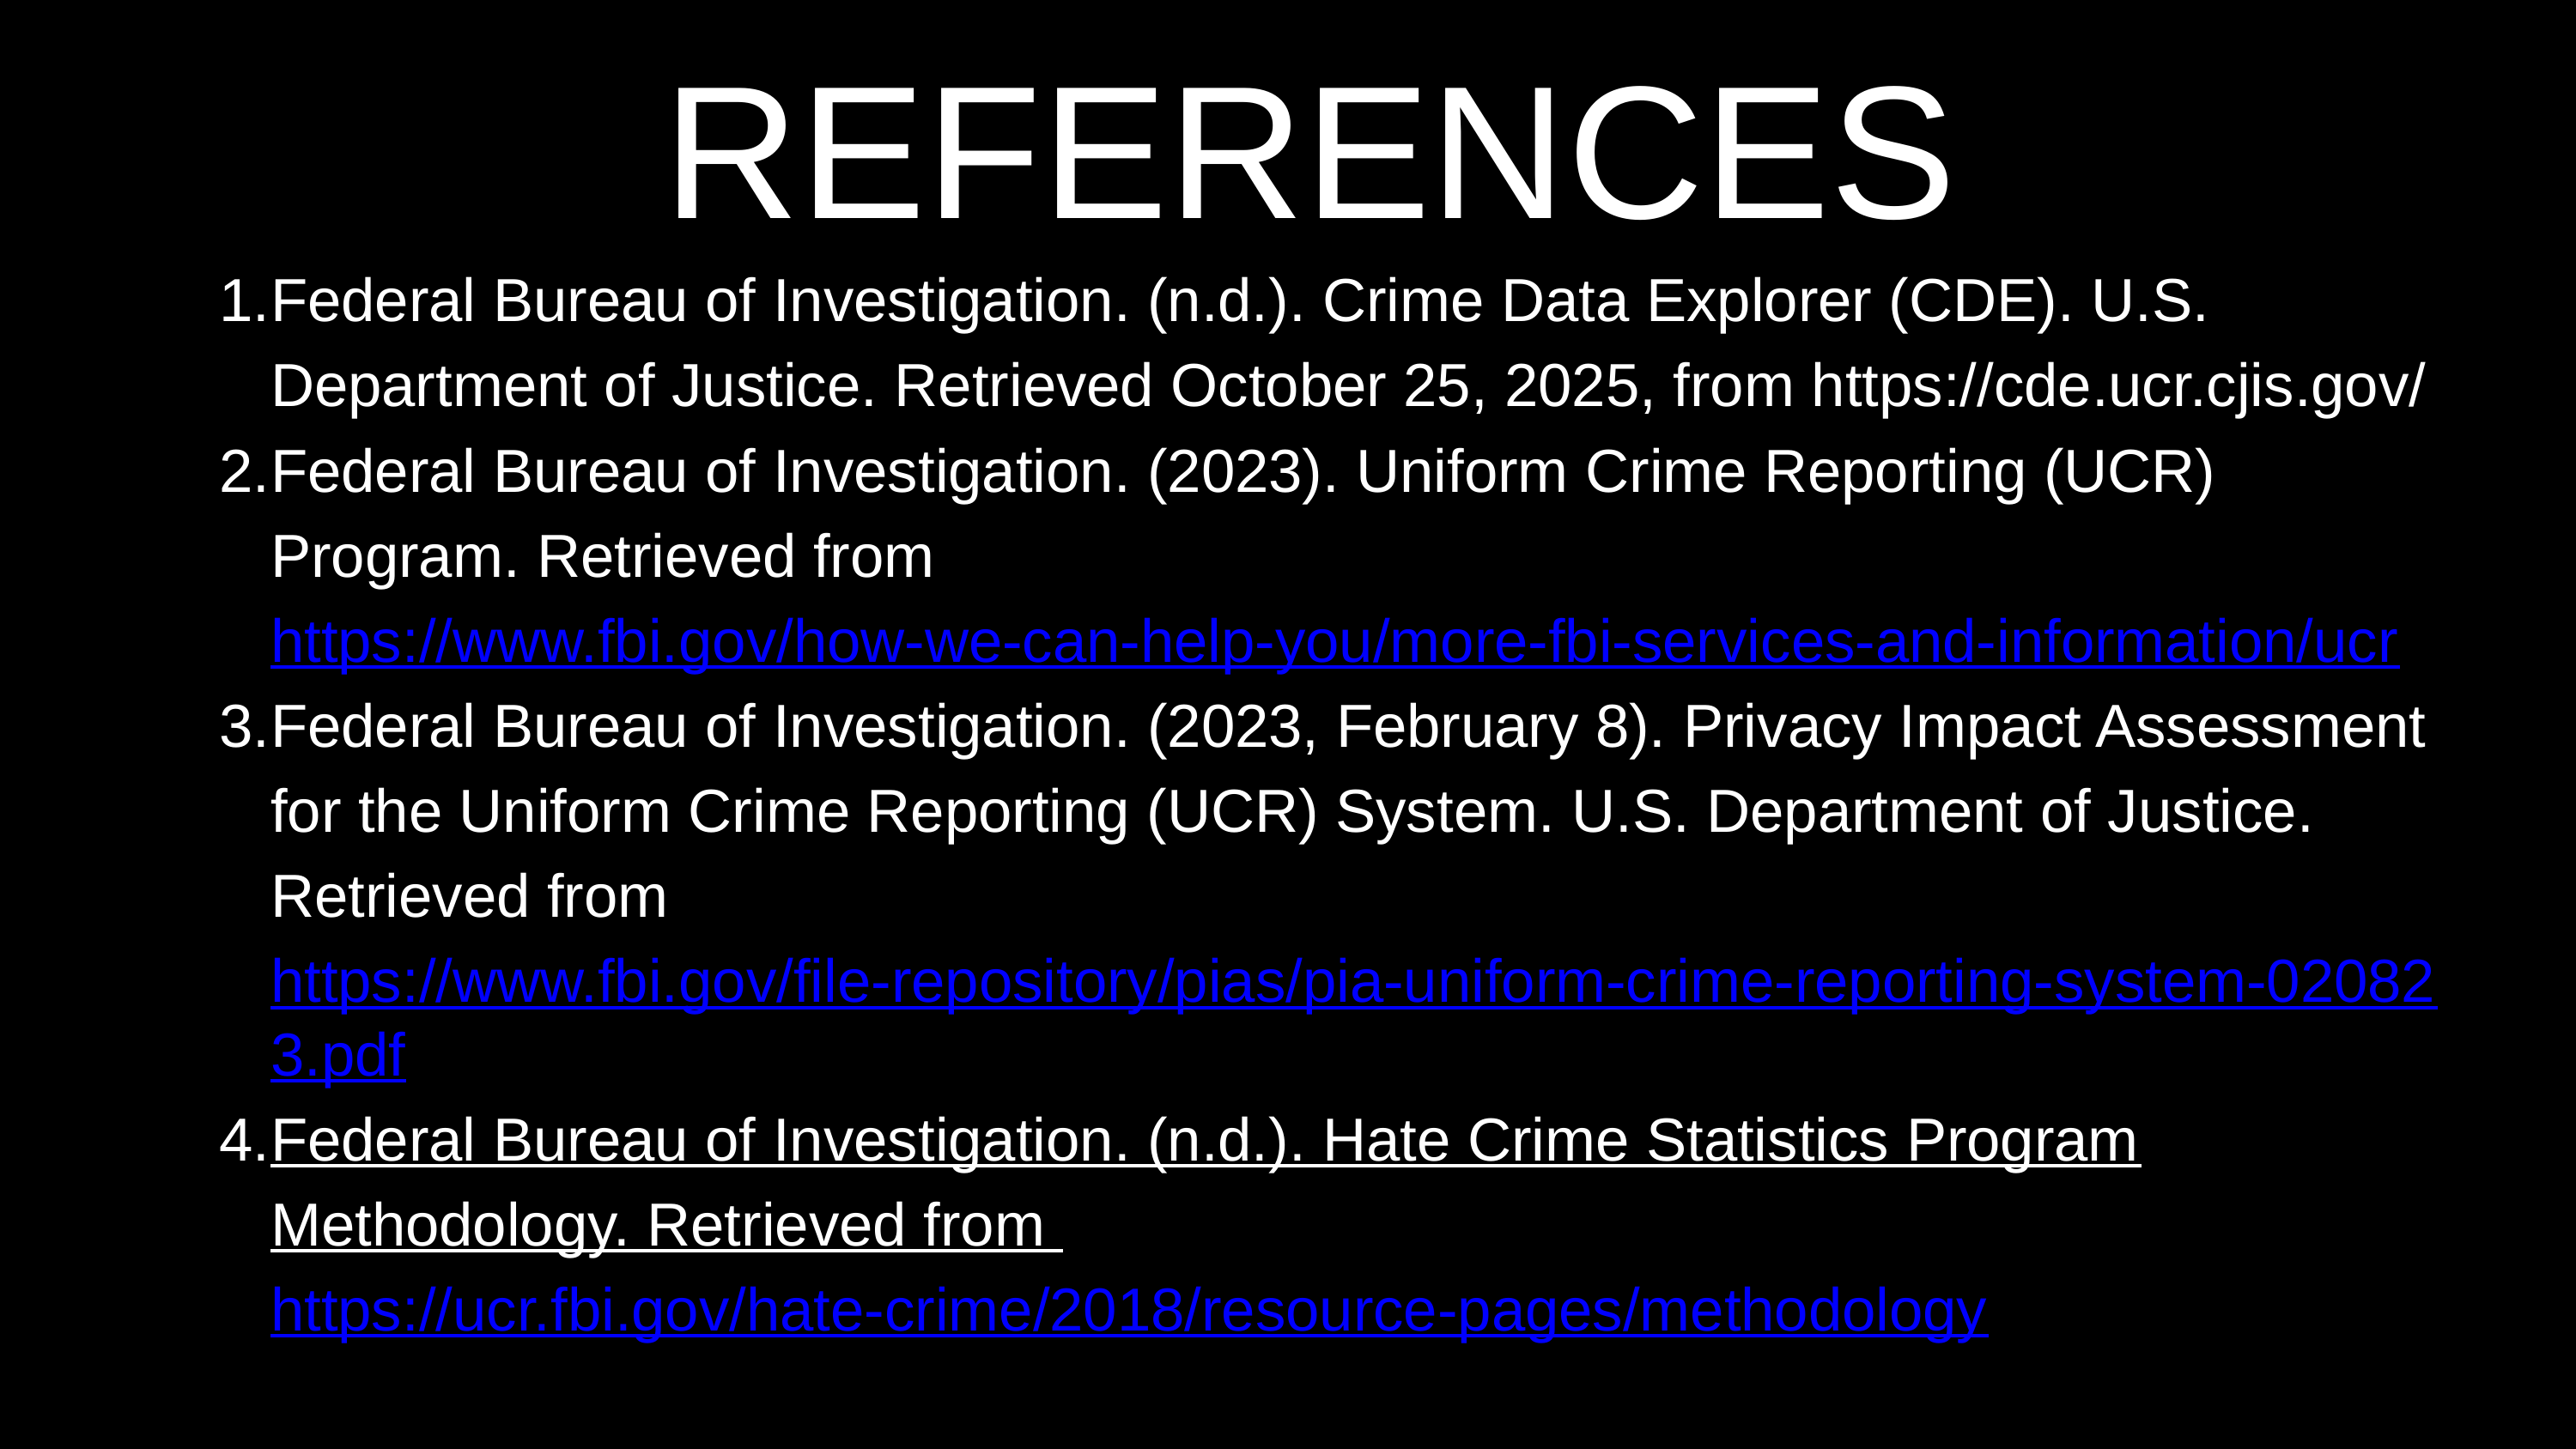

REFERENCES
Federal Bureau of Investigation. (n.d.). Crime Data Explorer (CDE). U.S. Department of Justice. Retrieved October 25, 2025, from https://cde.ucr.cjis.gov/
Federal Bureau of Investigation. (2023). Uniform Crime Reporting (UCR) Program. Retrieved from https://www.fbi.gov/how-we-can-help-you/more-fbi-services-and-information/ucr
Federal Bureau of Investigation. (2023, February 8). Privacy Impact Assessment for the Uniform Crime Reporting (UCR) System. U.S. Department of Justice. Retrieved from https://www.fbi.gov/file-repository/pias/pia-uniform-crime-reporting-system-020823.pdf
Federal Bureau of Investigation. (n.d.). Hate Crime Statistics Program Methodology. Retrieved from https://ucr.fbi.gov/hate-crime/2018/resource-pages/methodology